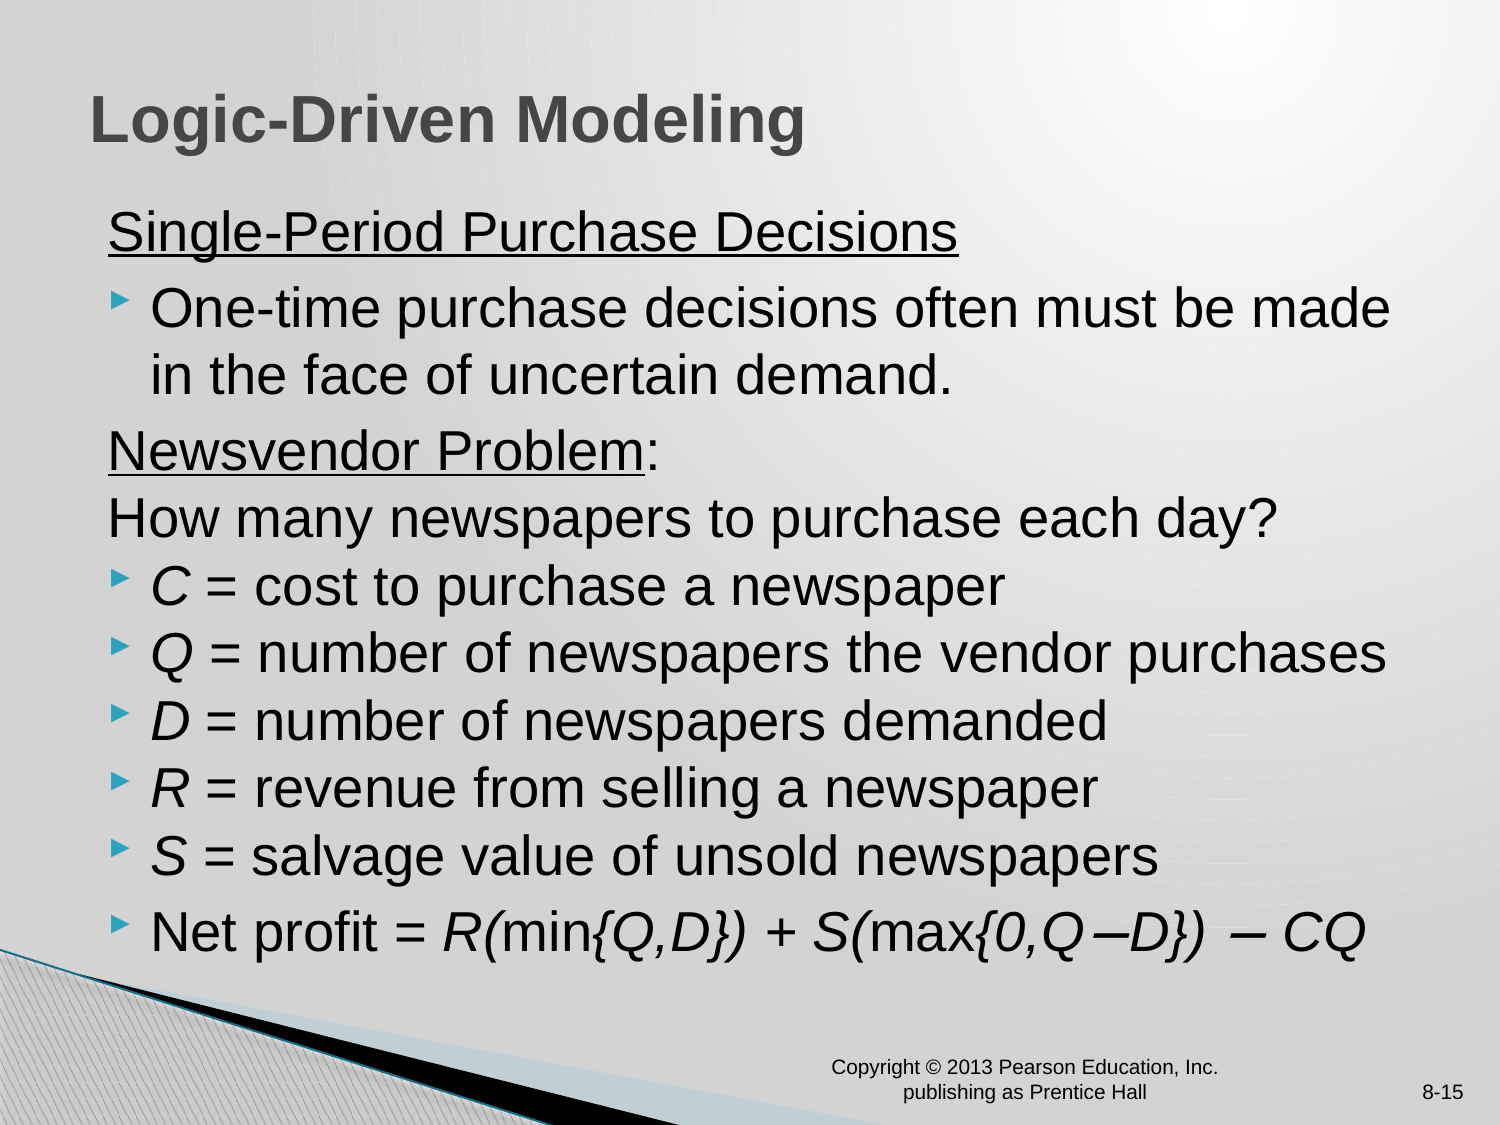

# Logic-Driven Modeling
Single-Period Purchase Decisions
One-time purchase decisions often must be made in the face of uncertain demand.
Newsvendor Problem:
How many newspapers to purchase each day?
C = cost to purchase a newspaper
Q = number of newspapers the vendor purchases
D = number of newspapers demanded
R = revenue from selling a newspaper
S = salvage value of unsold newspapers
Net profit = R(min{Q,D}) + S(max{0,Q−D}) − CQ

Copyright © 2013 Pearson Education, Inc. publishing as Prentice Hall
8-15